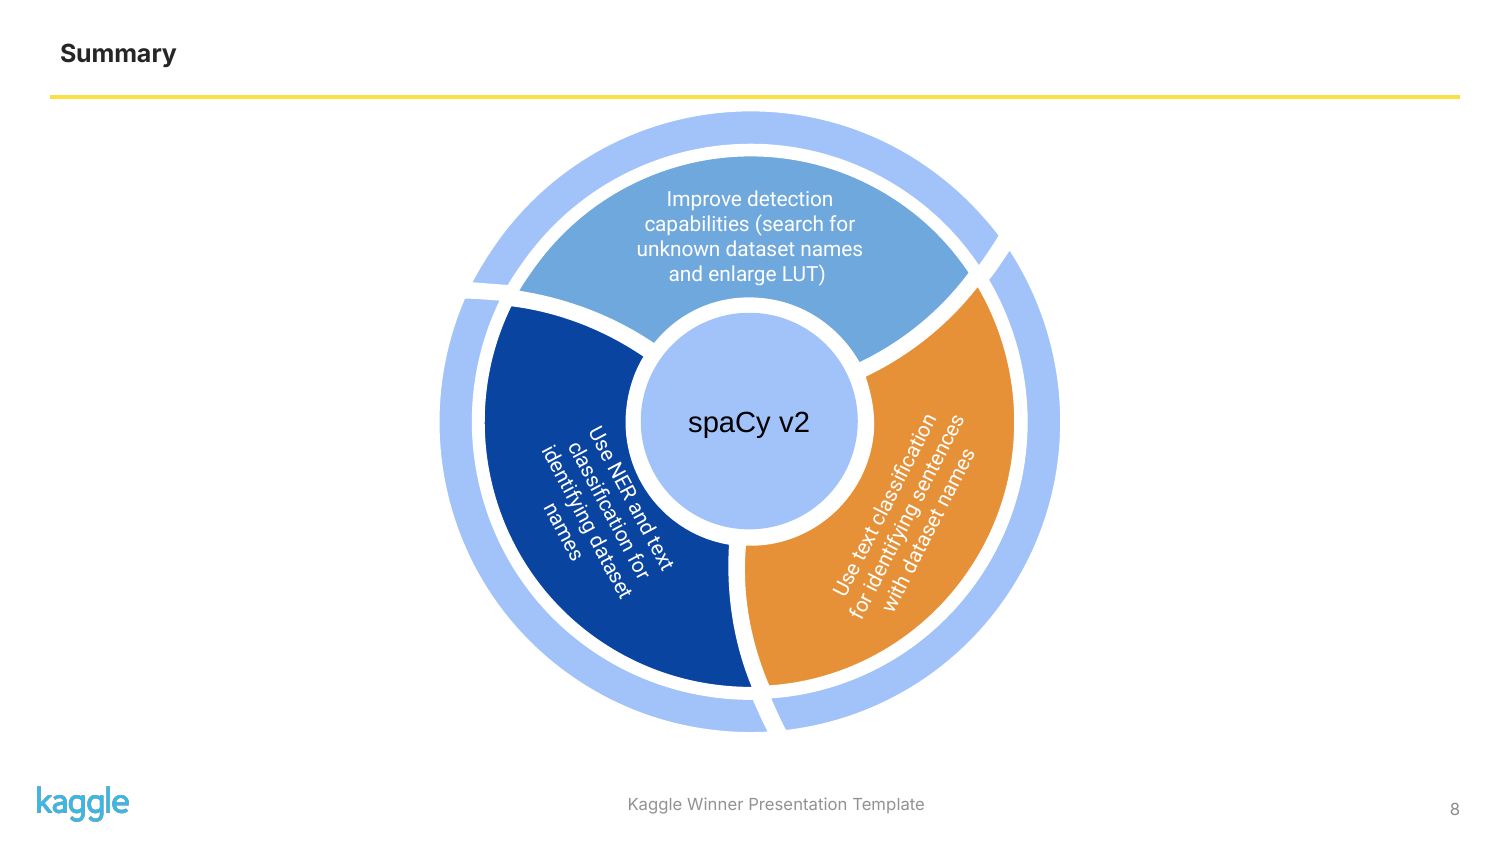

Improve detection capabilities (search for unknown dataset names and enlarge LUT)
Summary

Use text classification for identifying sentences with dataset names

Use NER and text classification for identifying dataset names
spaCy v2
8